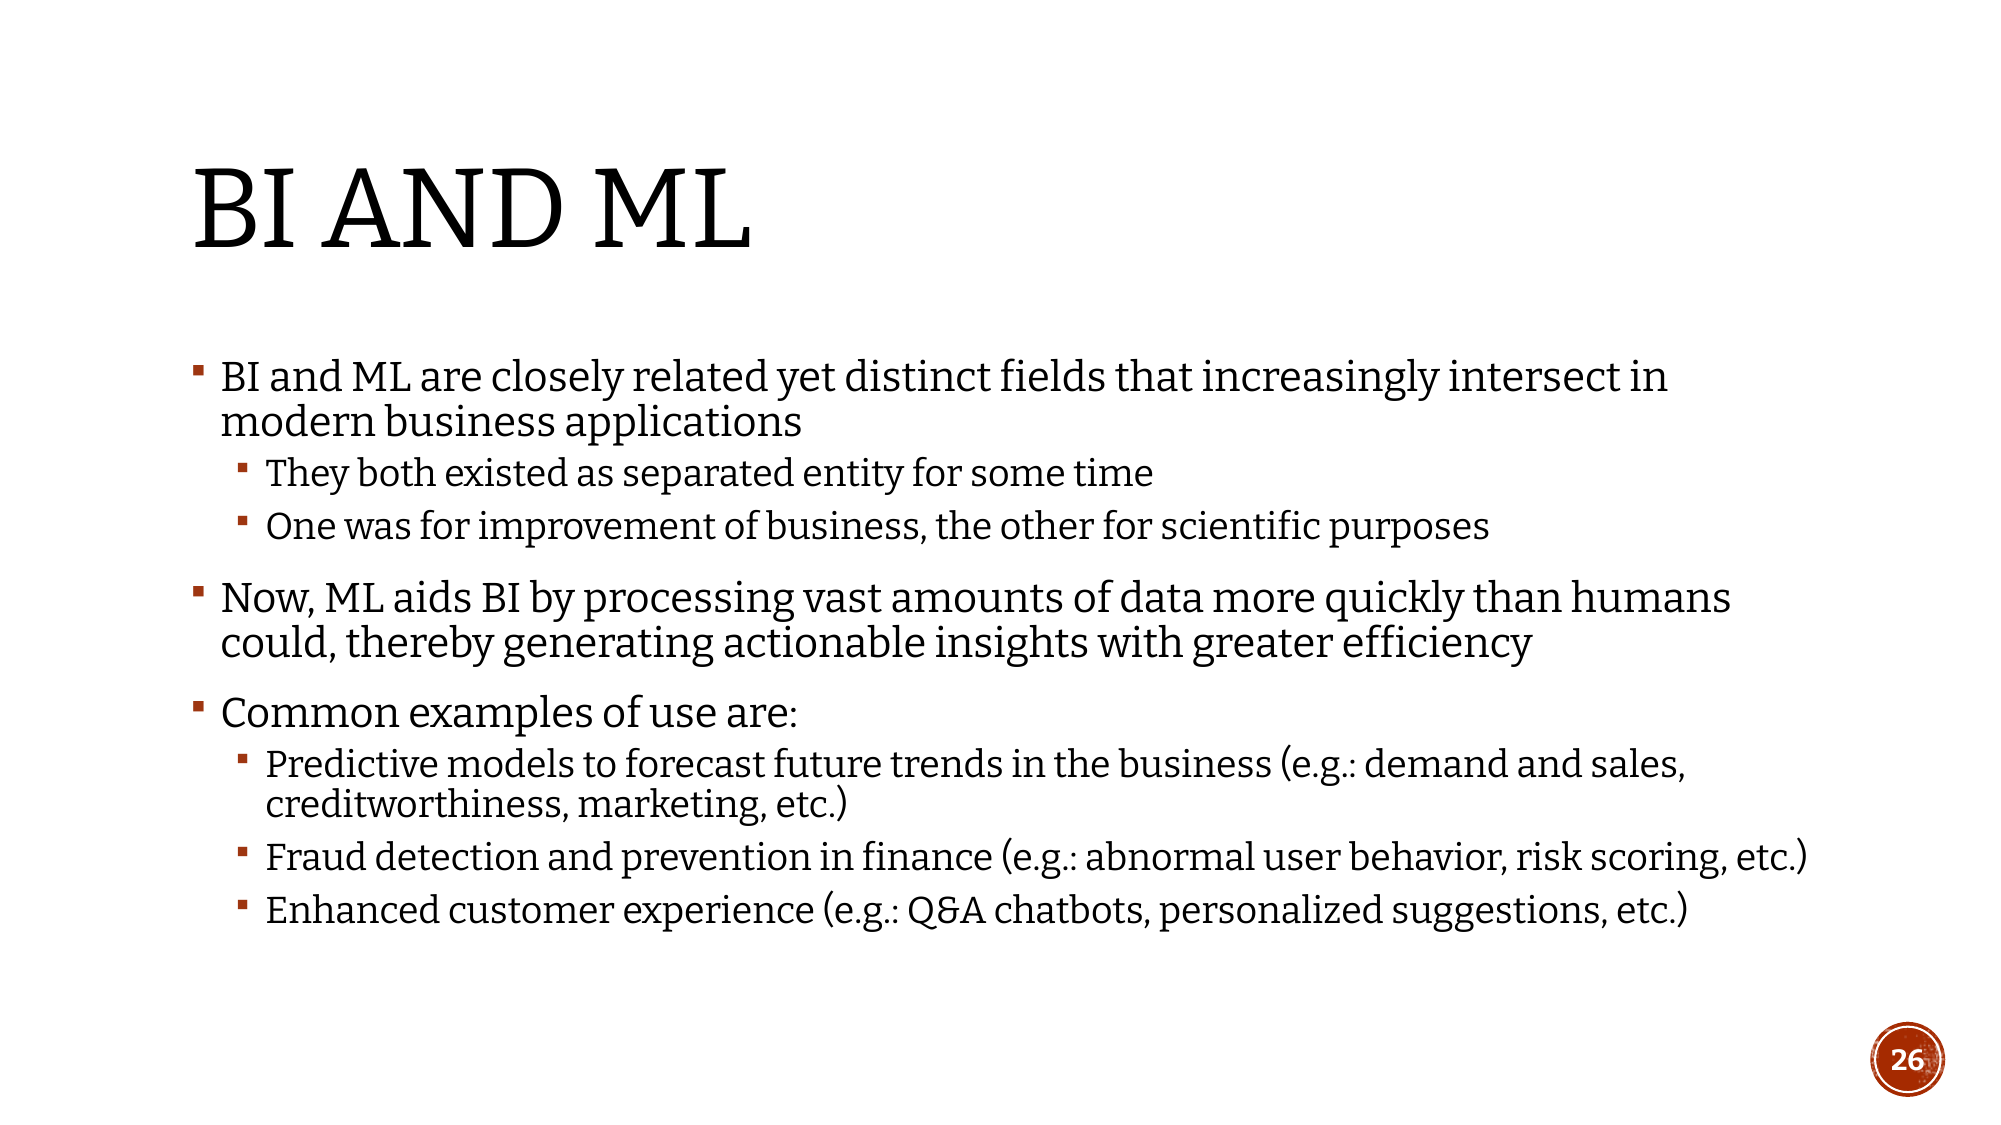

# BI and ML
BI and ML are closely related yet distinct fields that increasingly intersect in modern business applications
They both existed as separated entity for some time
One was for improvement of business, the other for scientific purposes
Now, ML aids BI by processing vast amounts of data more quickly than humans could, thereby generating actionable insights with greater efficiency
Common examples of use are:
Predictive models to forecast future trends in the business (e.g.: demand and sales, creditworthiness, marketing, etc.)
Fraud detection and prevention in finance (e.g.: abnormal user behavior, risk scoring, etc.)
Enhanced customer experience (e.g.: Q&A chatbots, personalized suggestions, etc.)

26